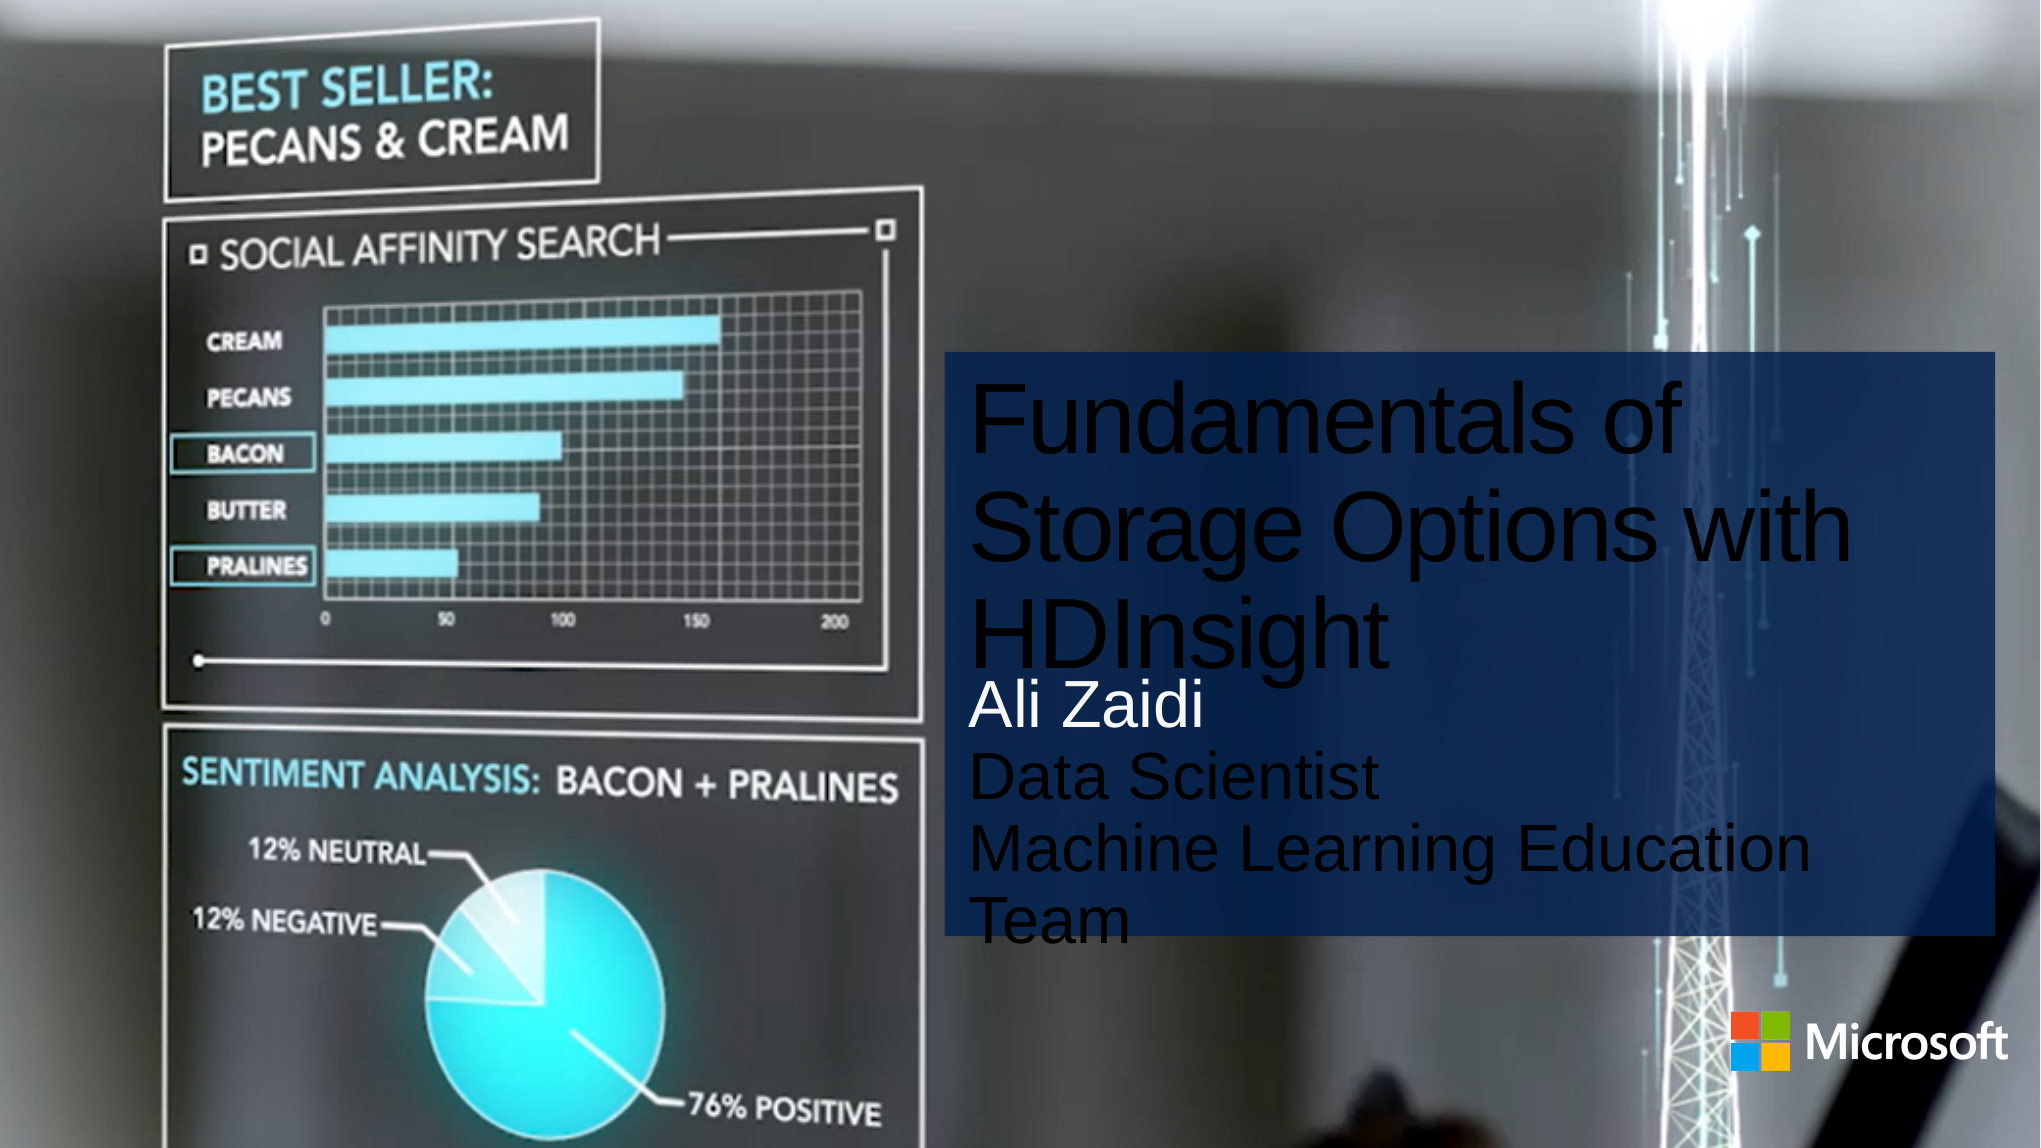

# Fundamentals of Storage Options with HDInsight
Ali Zaidi
Data Scientist
Machine Learning Education Team